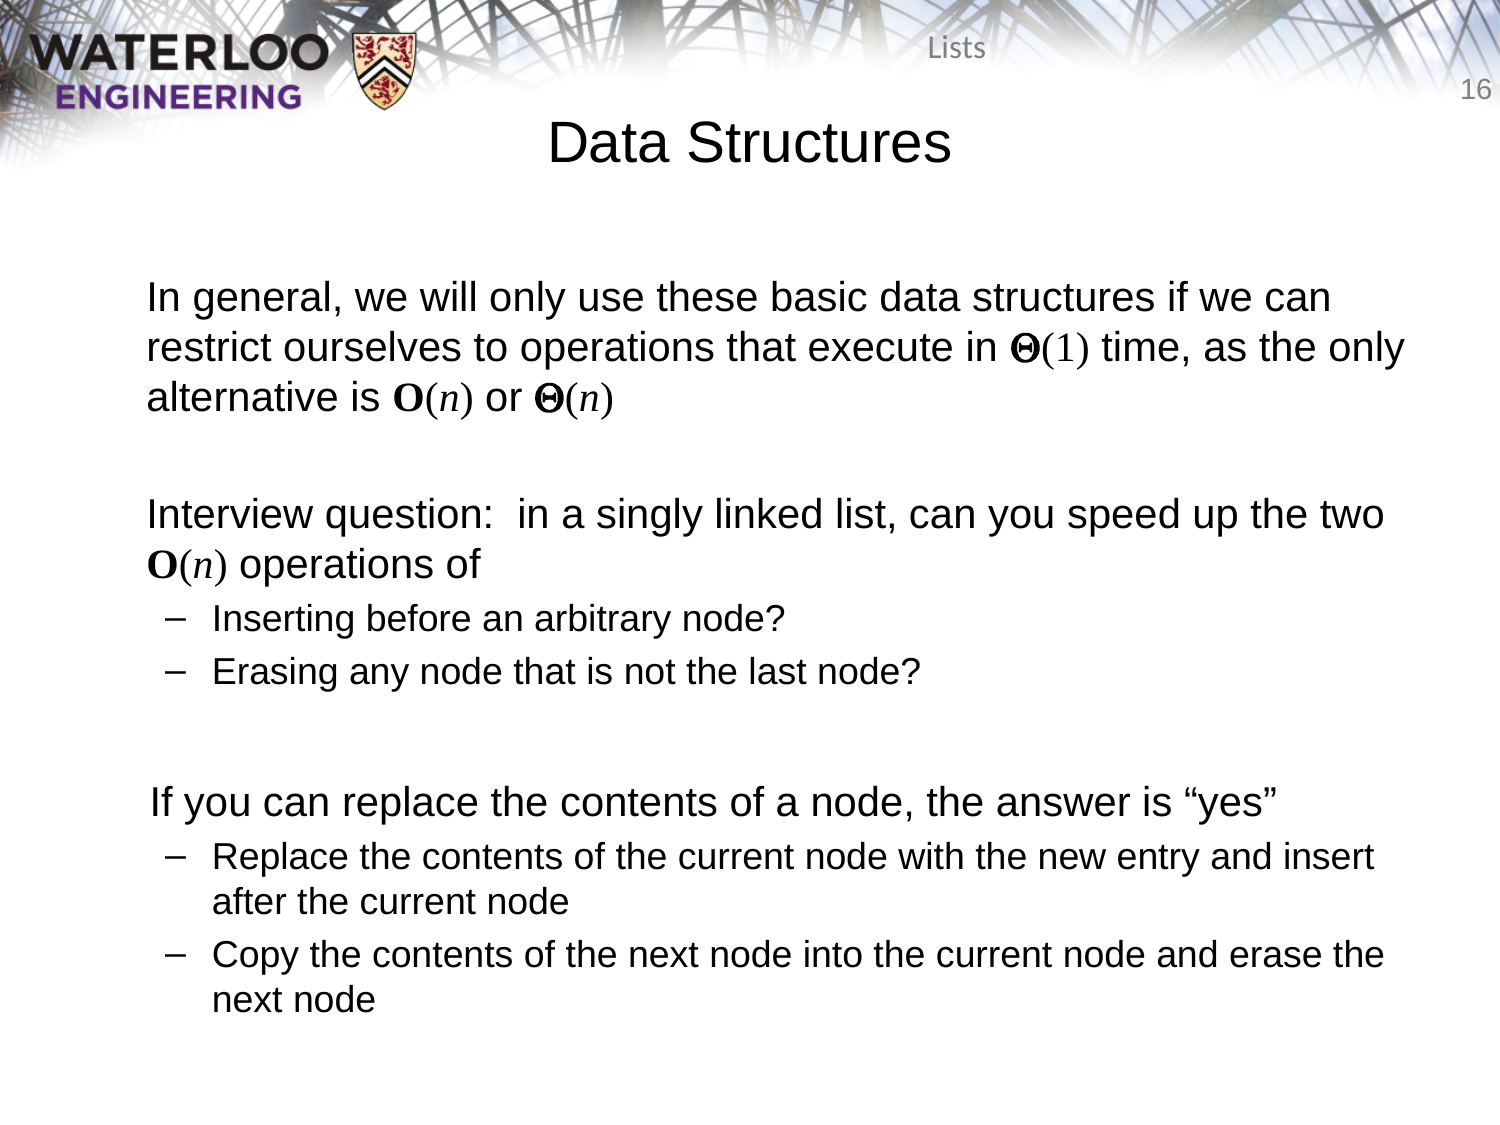

# Data Structures
	In general, we will only use these basic data structures if we can restrict ourselves to operations that execute in Θ(1) time, as the only alternative is O(n) or Θ(n)

	Interview question:  in a singly linked list, can you speed up the two O(n) operations of
Inserting before an arbitrary node?
Erasing any node that is not the last node?

	If you can replace the contents of a node, the answer is “yes”
Replace the contents of the current node with the new entry and insert after the current node
Copy the contents of the next node into the current node and erase the next node